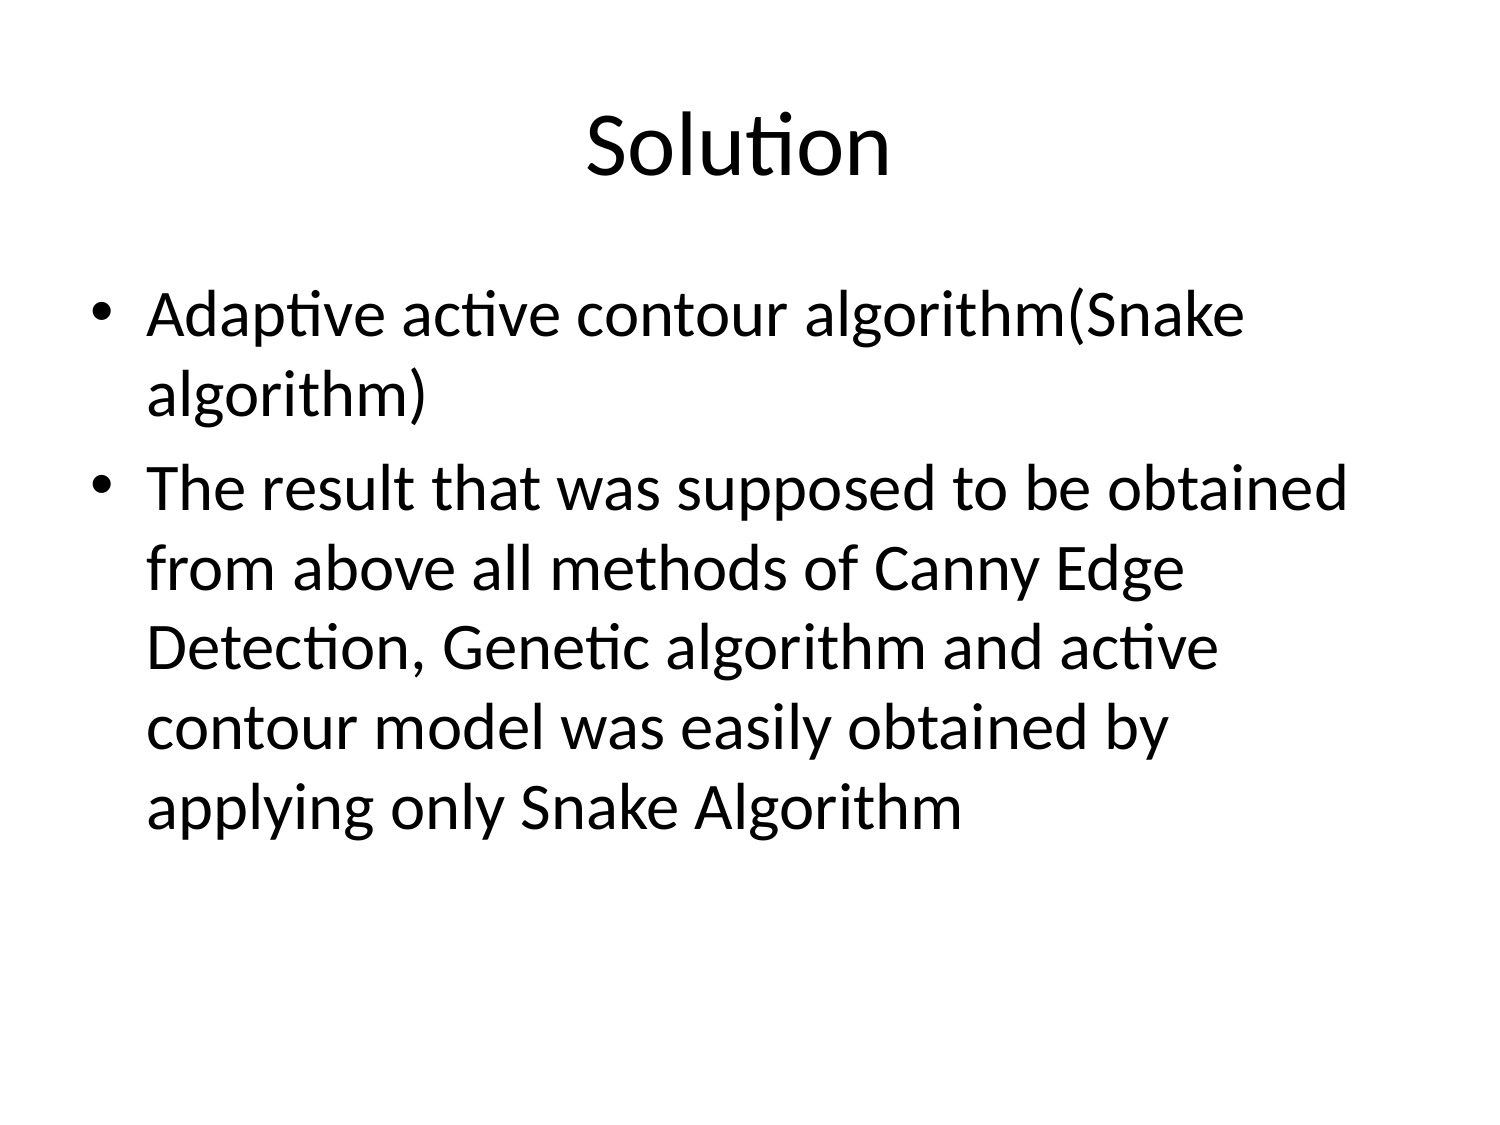

# Solution
Adaptive active contour algorithm(Snake algorithm)
The result that was supposed to be obtained from above all methods of Canny Edge Detection, Genetic algorithm and active contour model was easily obtained by applying only Snake Algorithm